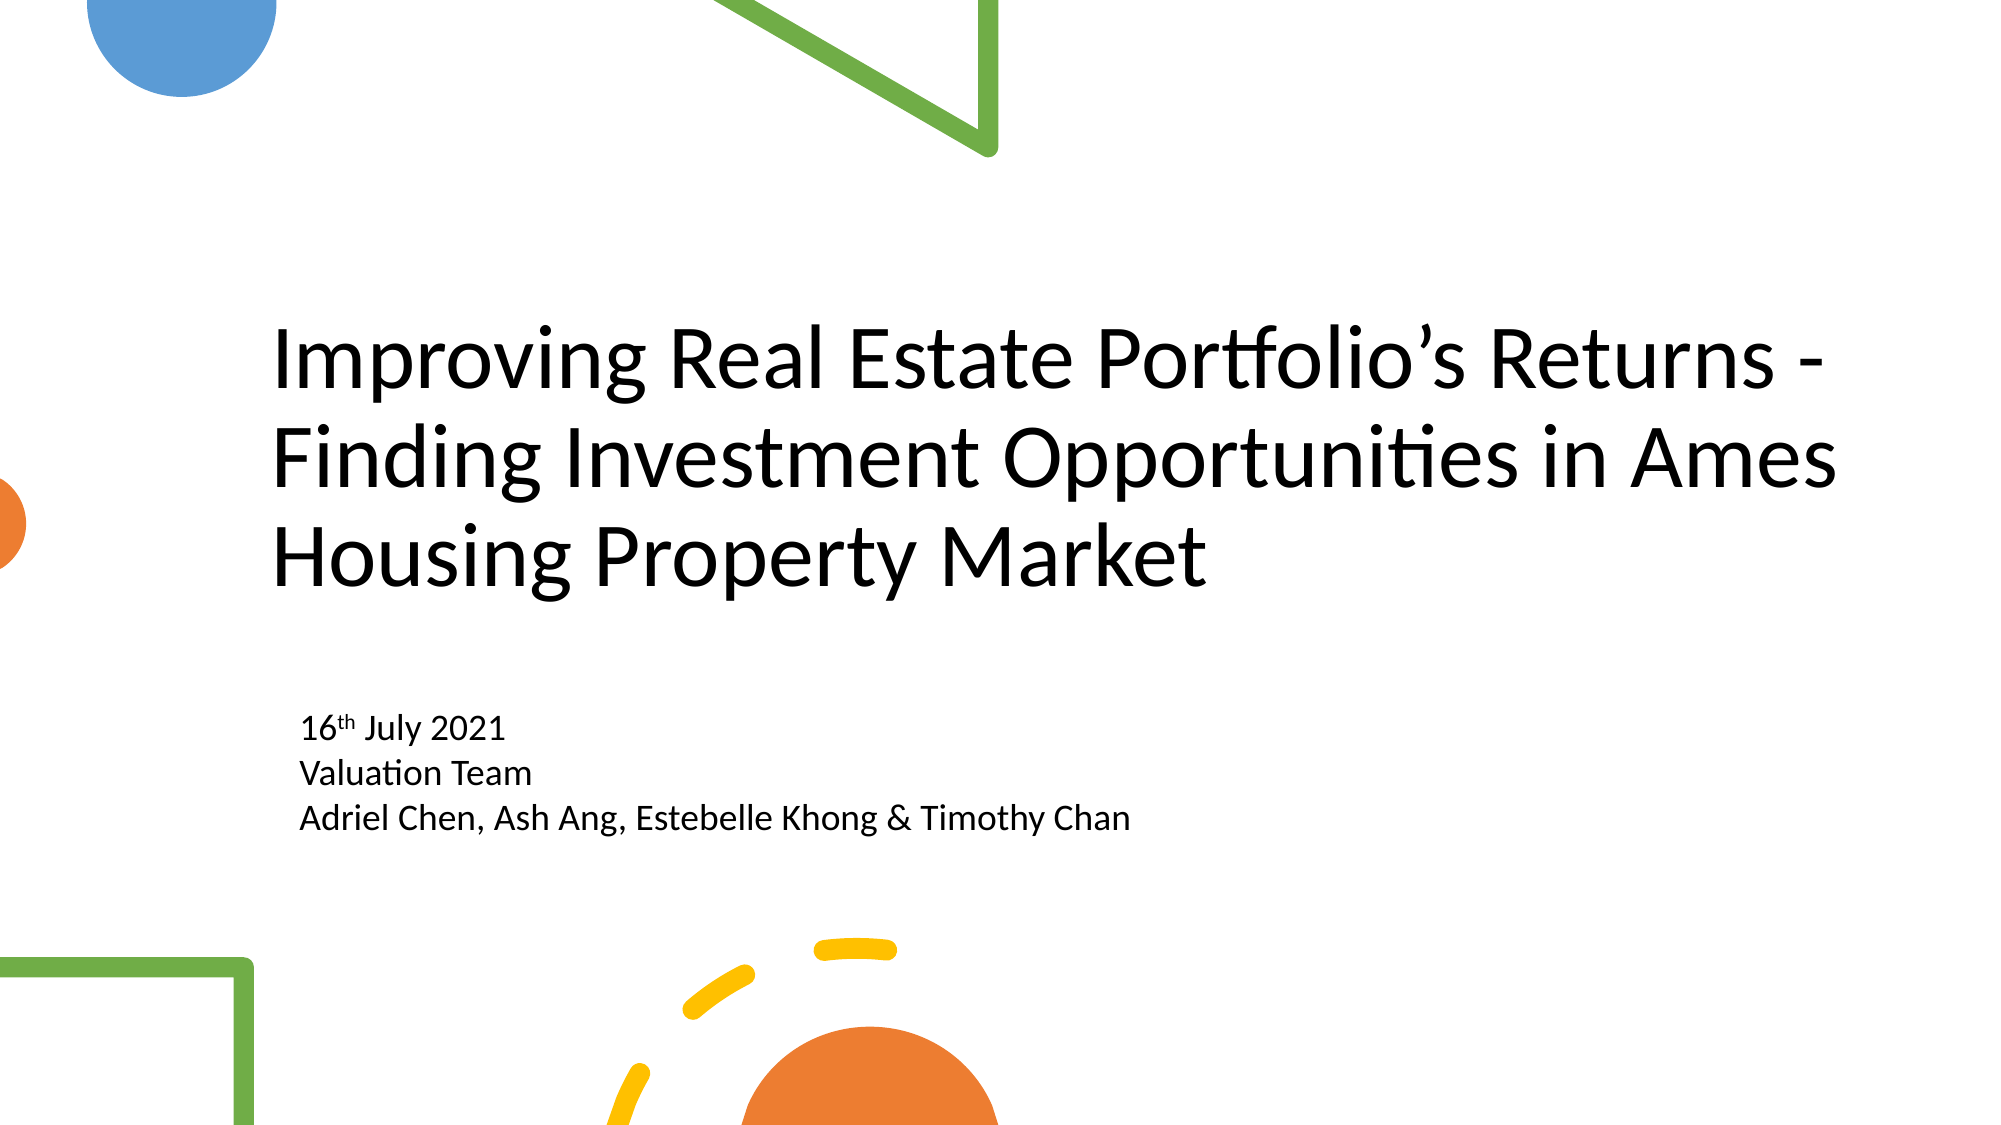

# Improving Real Estate Portfolio’s Returns - Finding Investment Opportunities in Ames Housing Property Market

16th July 2021
Valuation Team
Adriel Chen, Ash Ang, Estebelle Khong & Timothy Chan